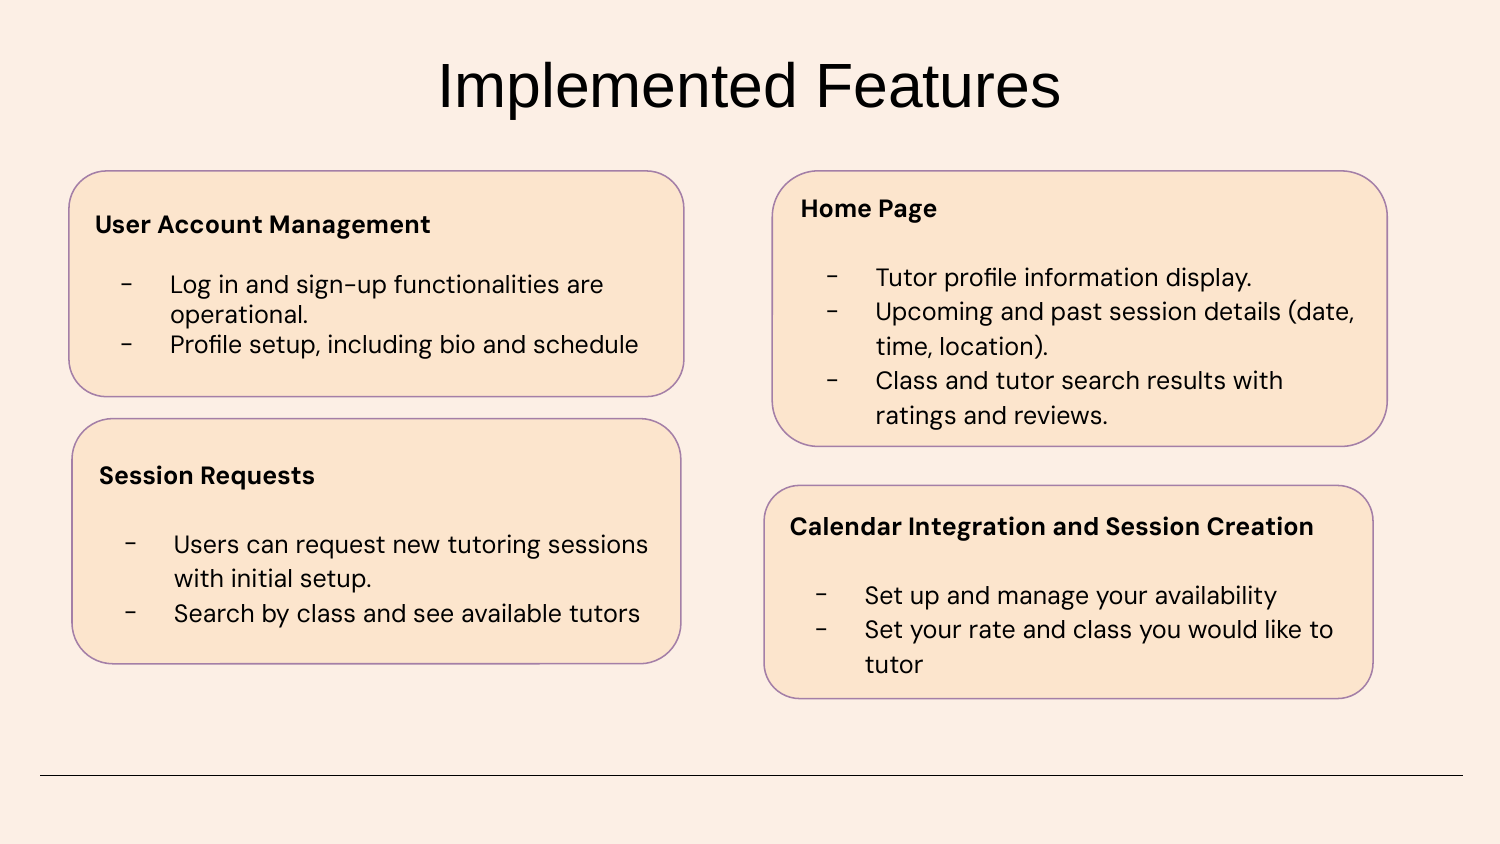

# Implemented Features
User Account Management

Log in and sign-up functionalities are operational.
Profile setup, including bio and schedule
Home Page

Tutor profile information display.
Upcoming and past session details (date, time, location).
Class and tutor search results with ratings and reviews.

Session Requests

Users can request new tutoring sessions with initial setup.
Search by class and see available tutors
Calendar Integration and Session Creation

Set up and manage your availability
Set your rate and class you would like to tutor